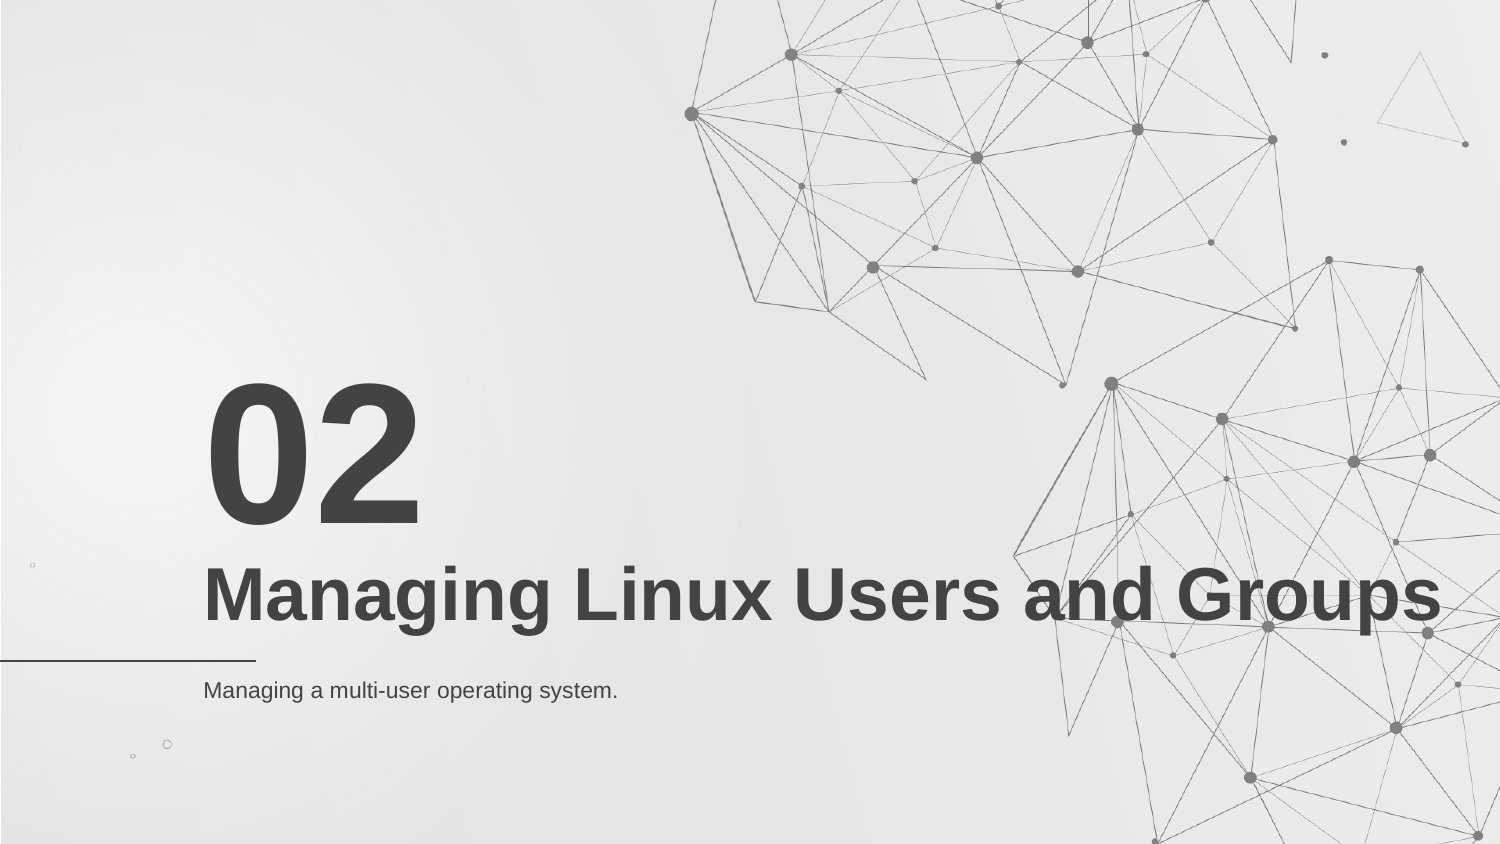

02
# Managing Linux Users and Groups
Managing a multi-user operating system.